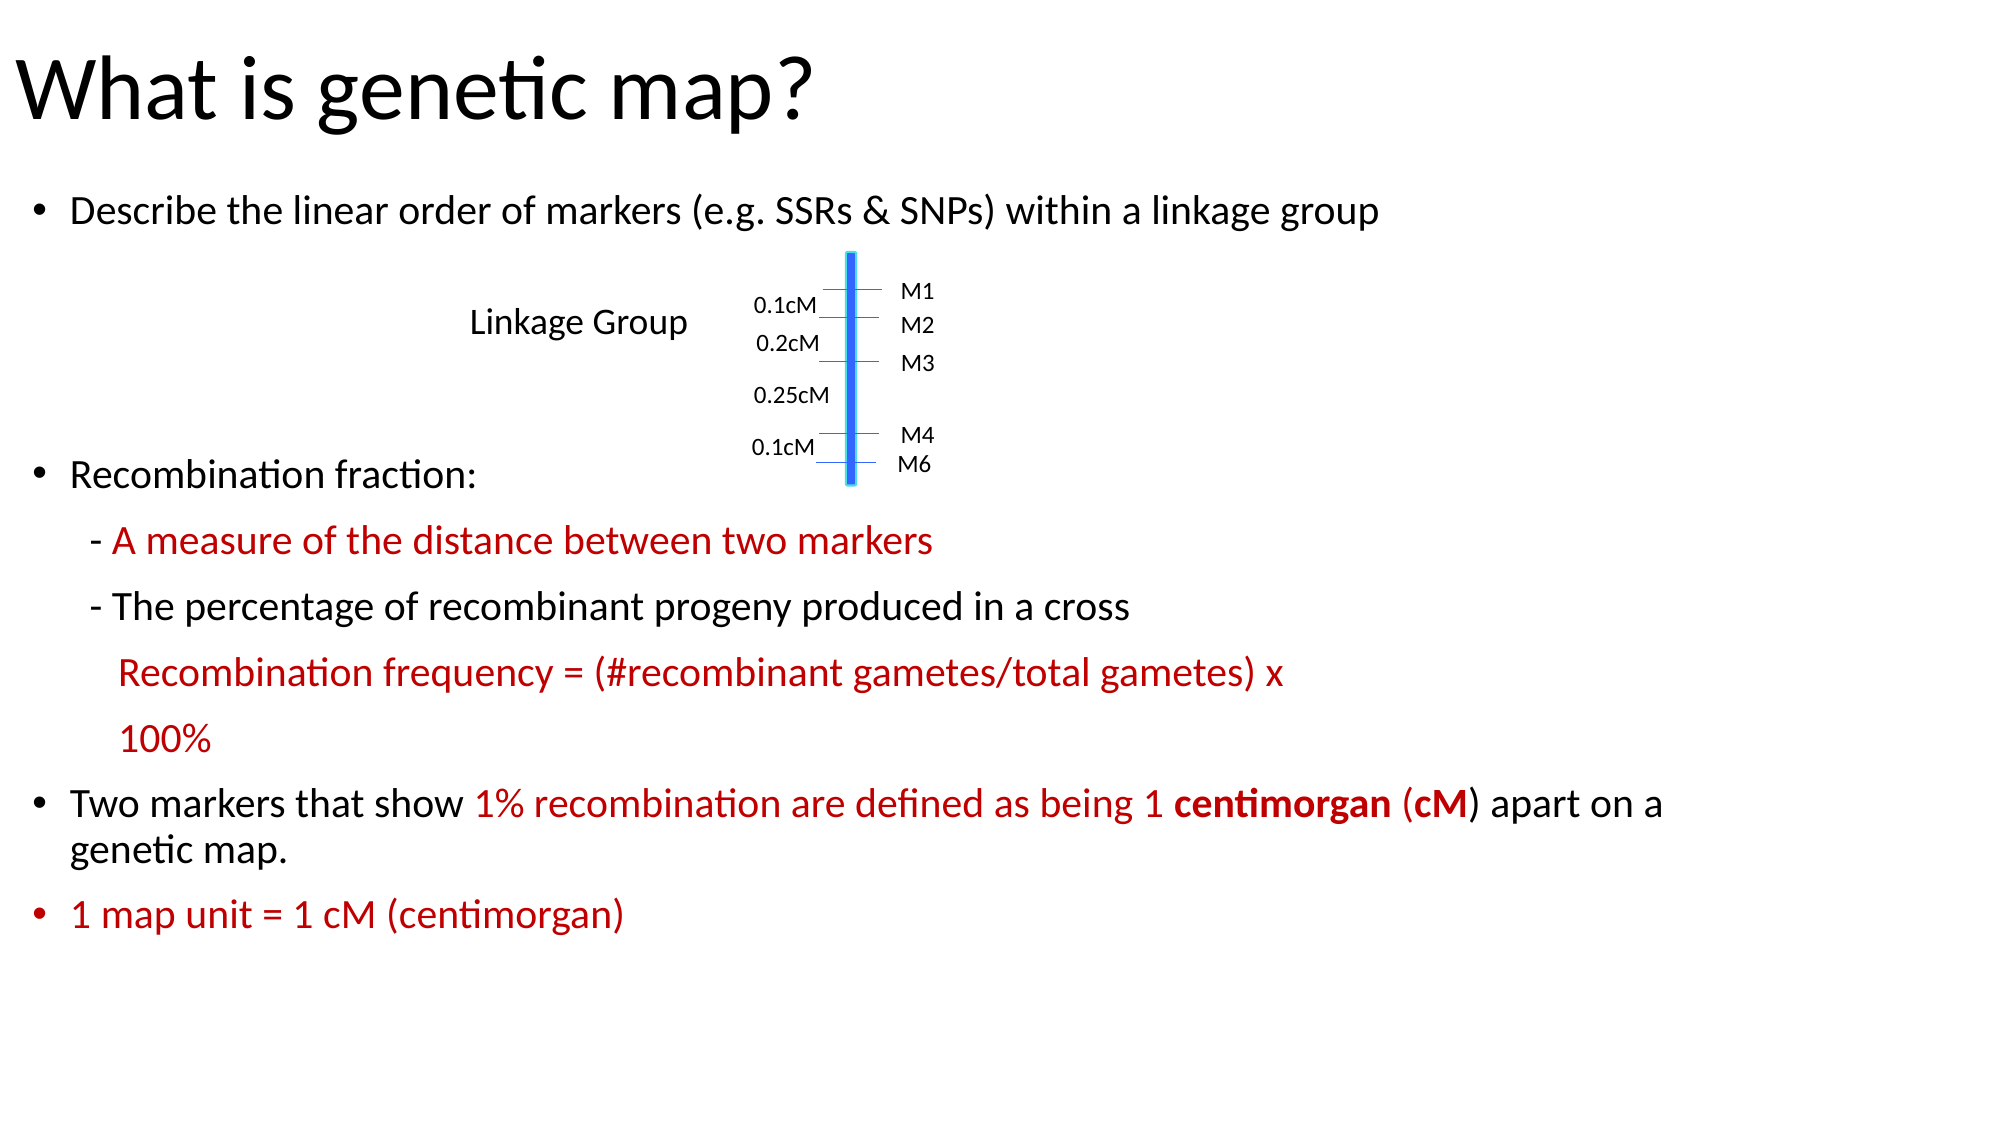

# What is genetic map?
Describe the linear order of markers (e.g. SSRs & SNPs) within a linkage group

Recombination fraction:
      - A measure of the distance between two markers
      - The percentage of recombinant progeny produced in a cross
         Recombination frequency = (#recombinant gametes/total gametes) x
         100%
Two markers that show 1% recombination are defined as being 1 centimorgan (cM) apart on a genetic map.
1 map unit = 1 cM (centimorgan)

M1
0.1cM
Linkage Group
M2
0.2cM
M3
0.25cM
M4
0.1cM
M6